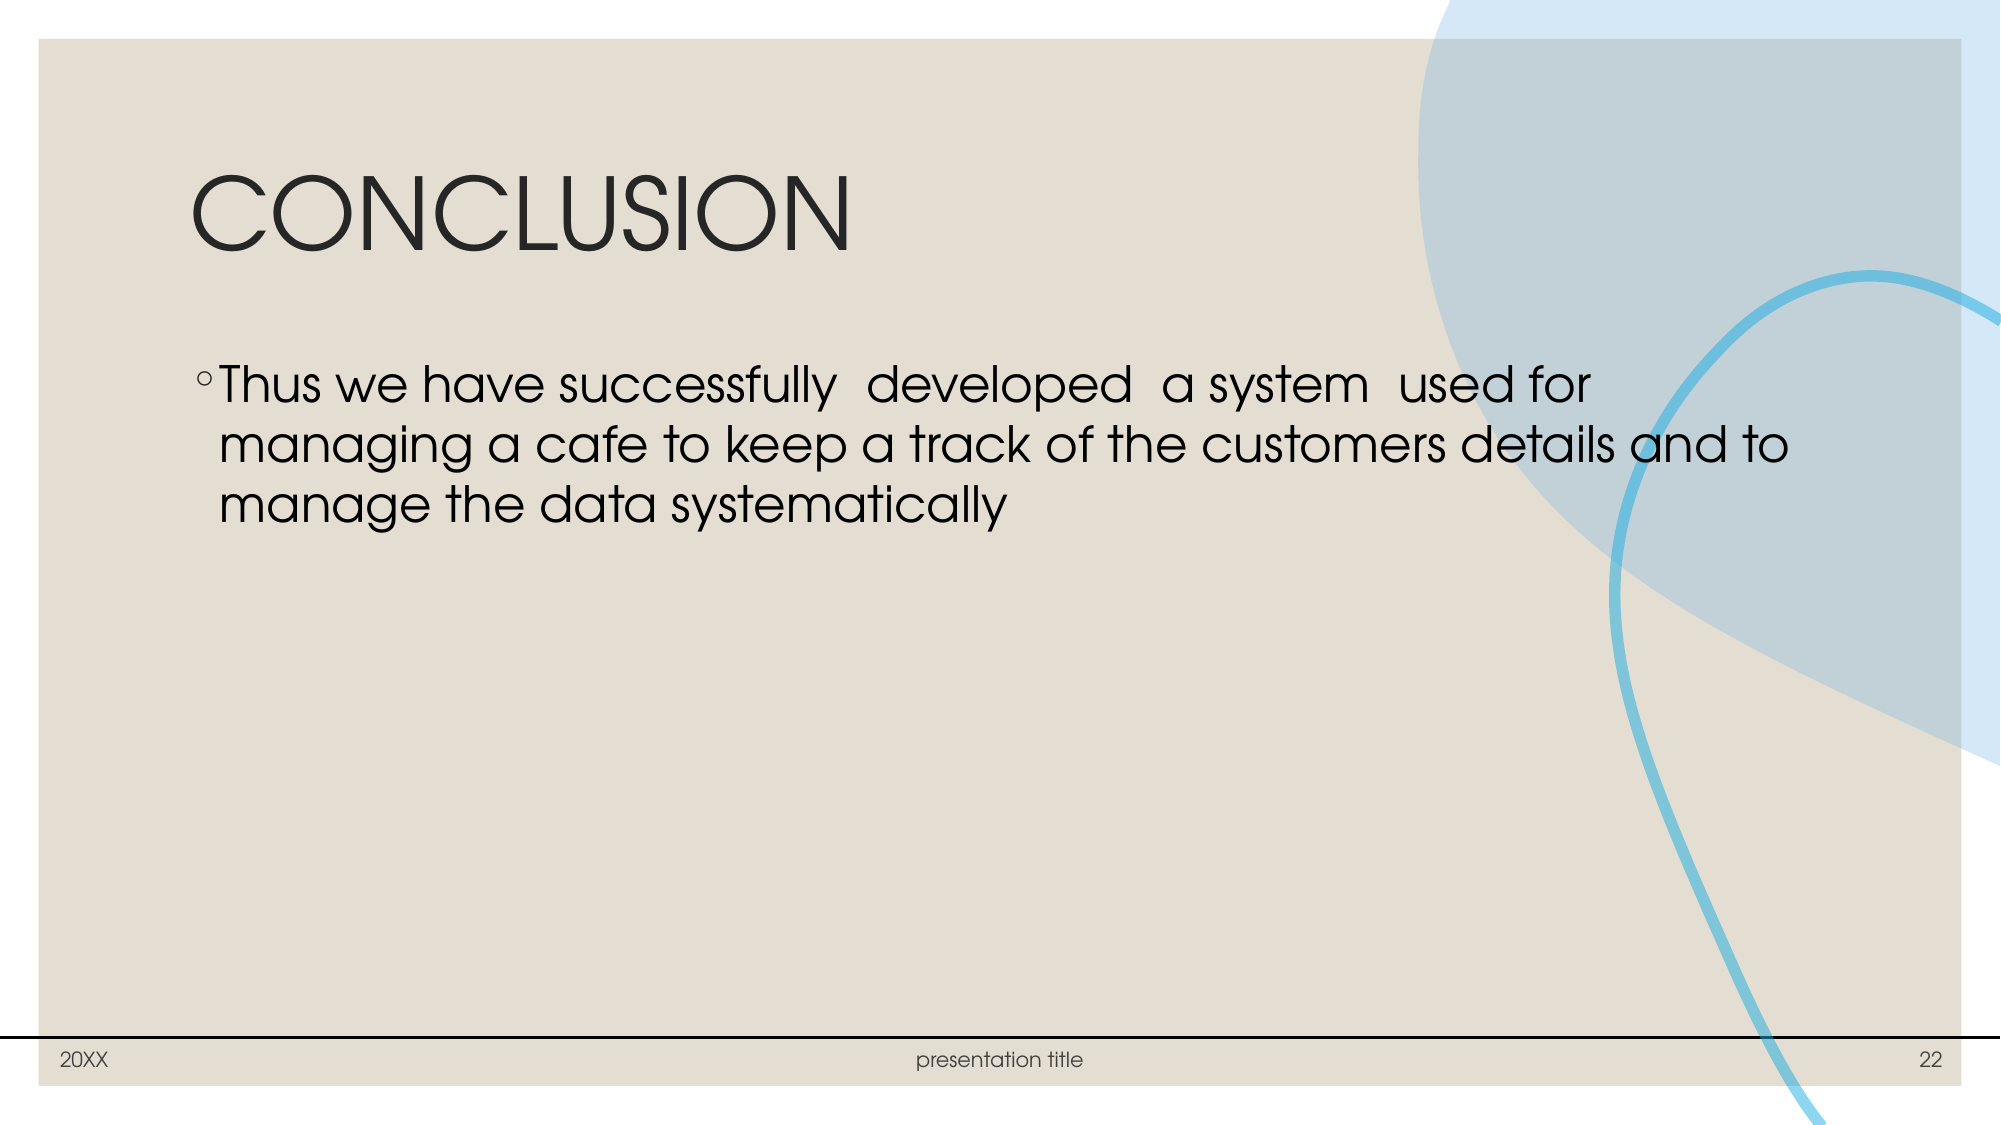

# CONCLUSION
Thus we have successfully  developed  a system  used for managing a cafe to keep a track of the customers details and to manage the data systematically
20XX
presentation title
22